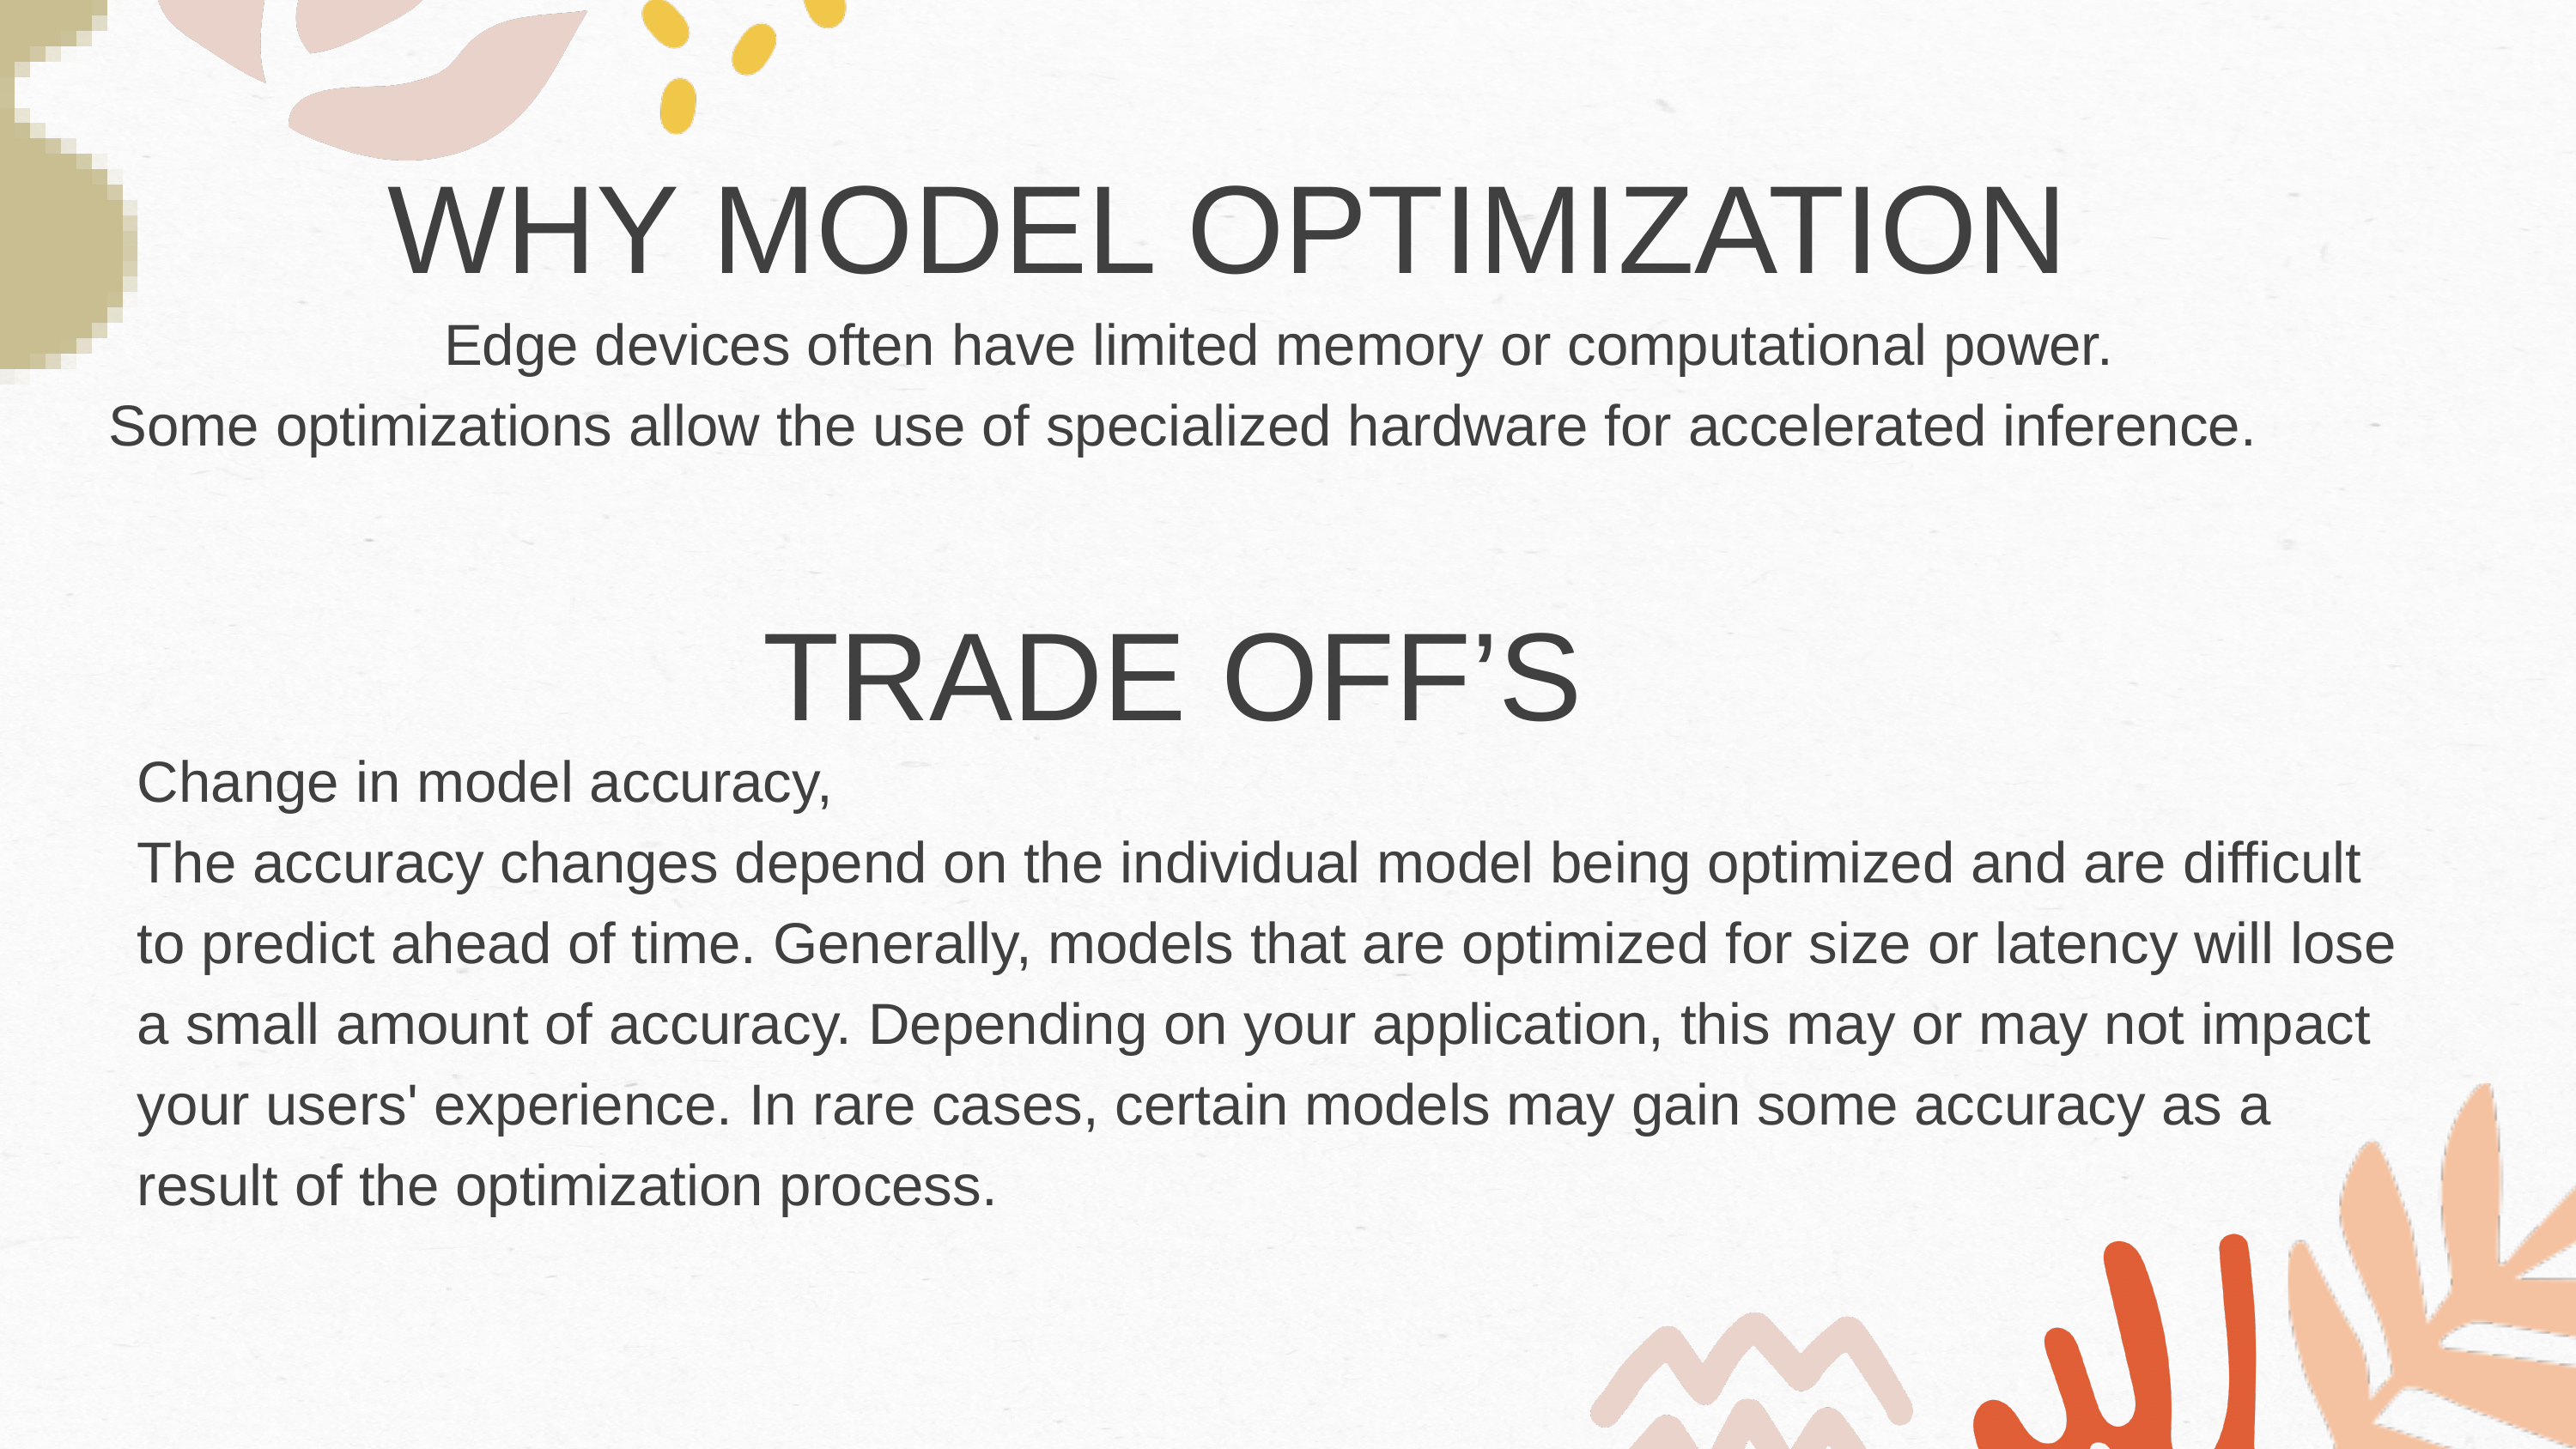

WHY MODEL OPTIMIZATION
Edge devices often have limited memory or computational power.
Some optimizations allow the use of specialized hardware for accelerated inference.

TRADE OFF’S
Change in model accuracy,
The accuracy changes depend on the individual model being optimized and are difficult to predict ahead of time. Generally, models that are optimized for size or latency will lose a small amount of accuracy. Depending on your application, this may or may not impact your users' experience. In rare cases, certain models may gain some accuracy as a result of the optimization process.